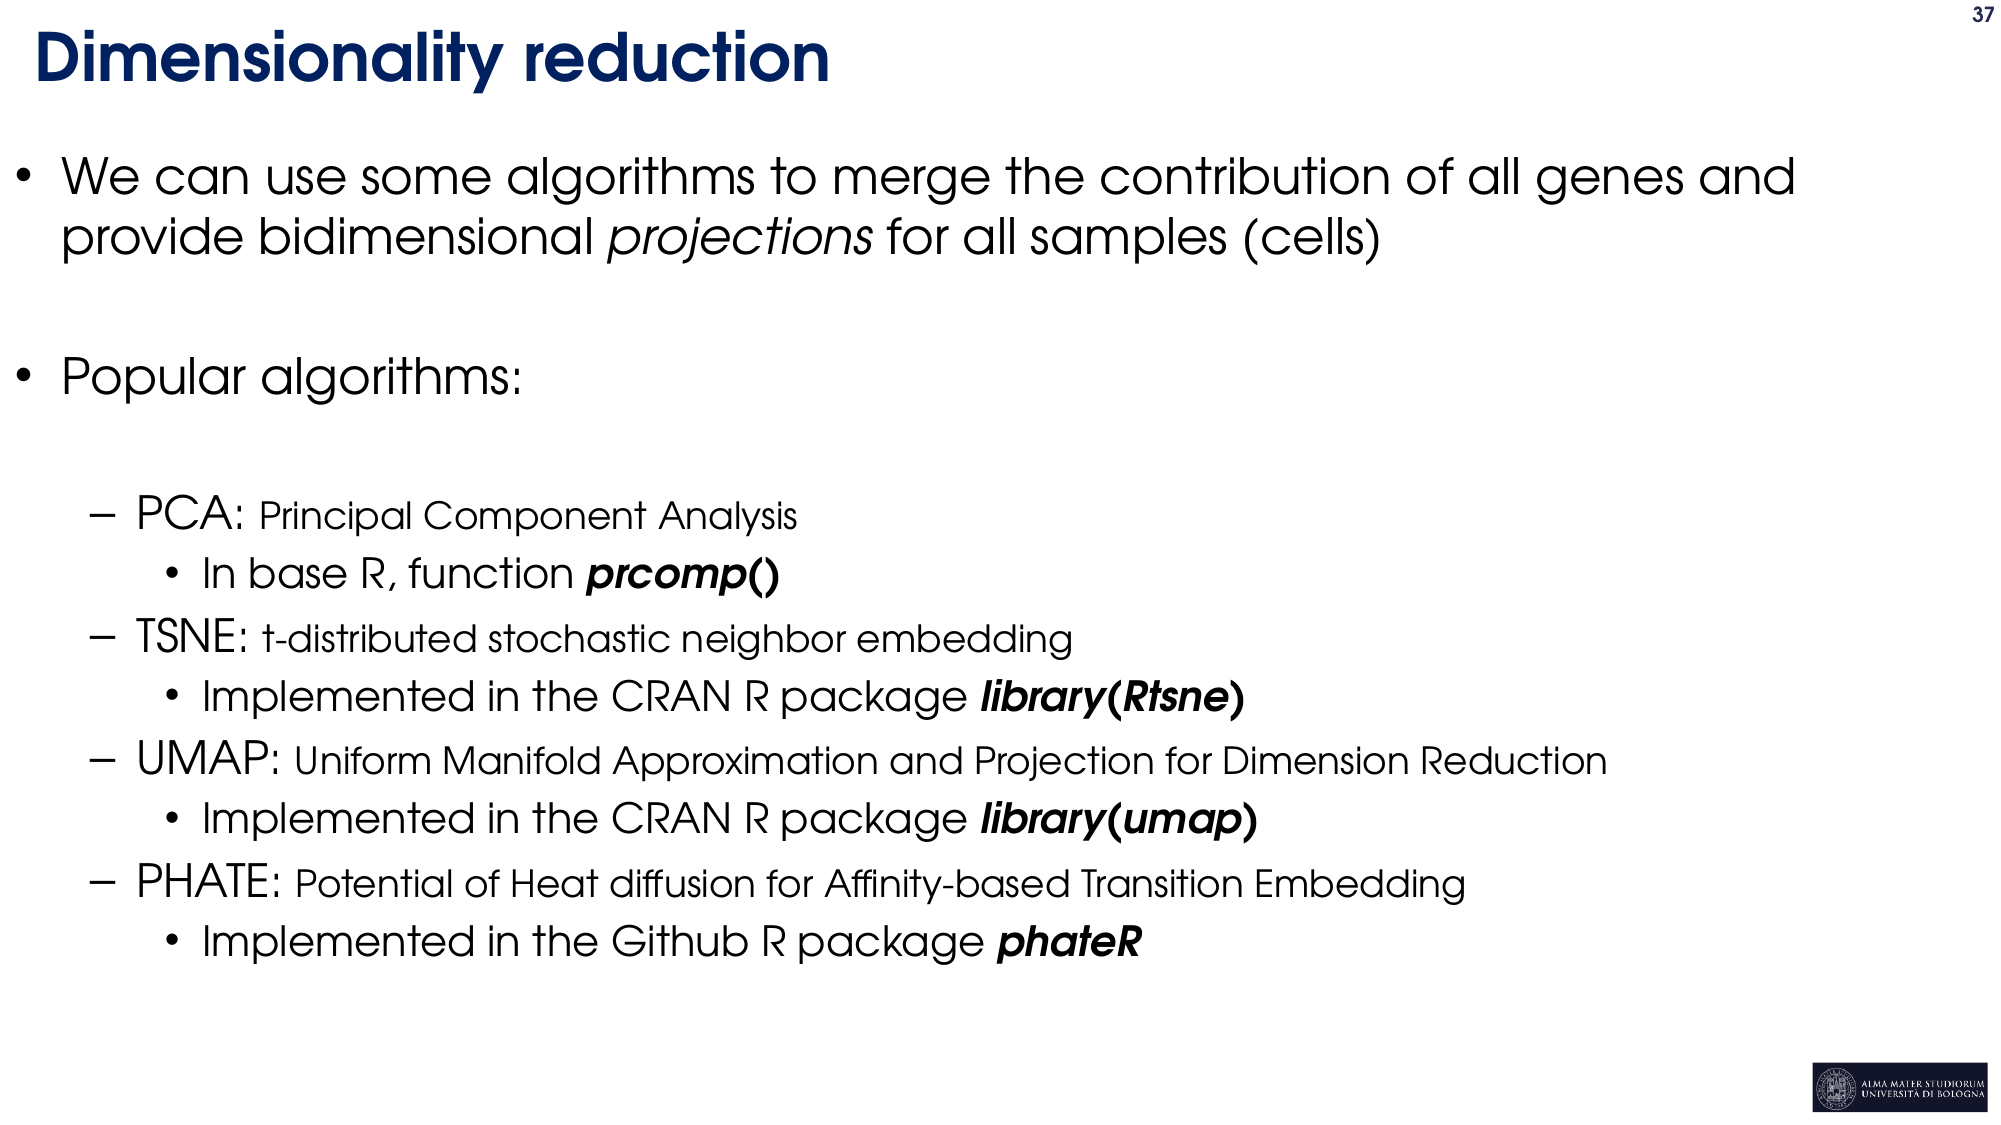

Dimensionality reduction
We can use some algorithms to merge the contribution of all genes and provide bidimensional projections for all samples (cells)

Popular algorithms:

PCA: Principal Component Analysis
In base R, function prcomp()
TSNE: t-distributed stochastic neighbor embedding
Implemented in the CRAN R package library(Rtsne)
UMAP: Uniform Manifold Approximation and Projection for Dimension Reduction
Implemented in the CRAN R package library(umap)
PHATE: Potential of Heat diffusion for Affinity-based Transition Embedding
Implemented in the Github R package phateR